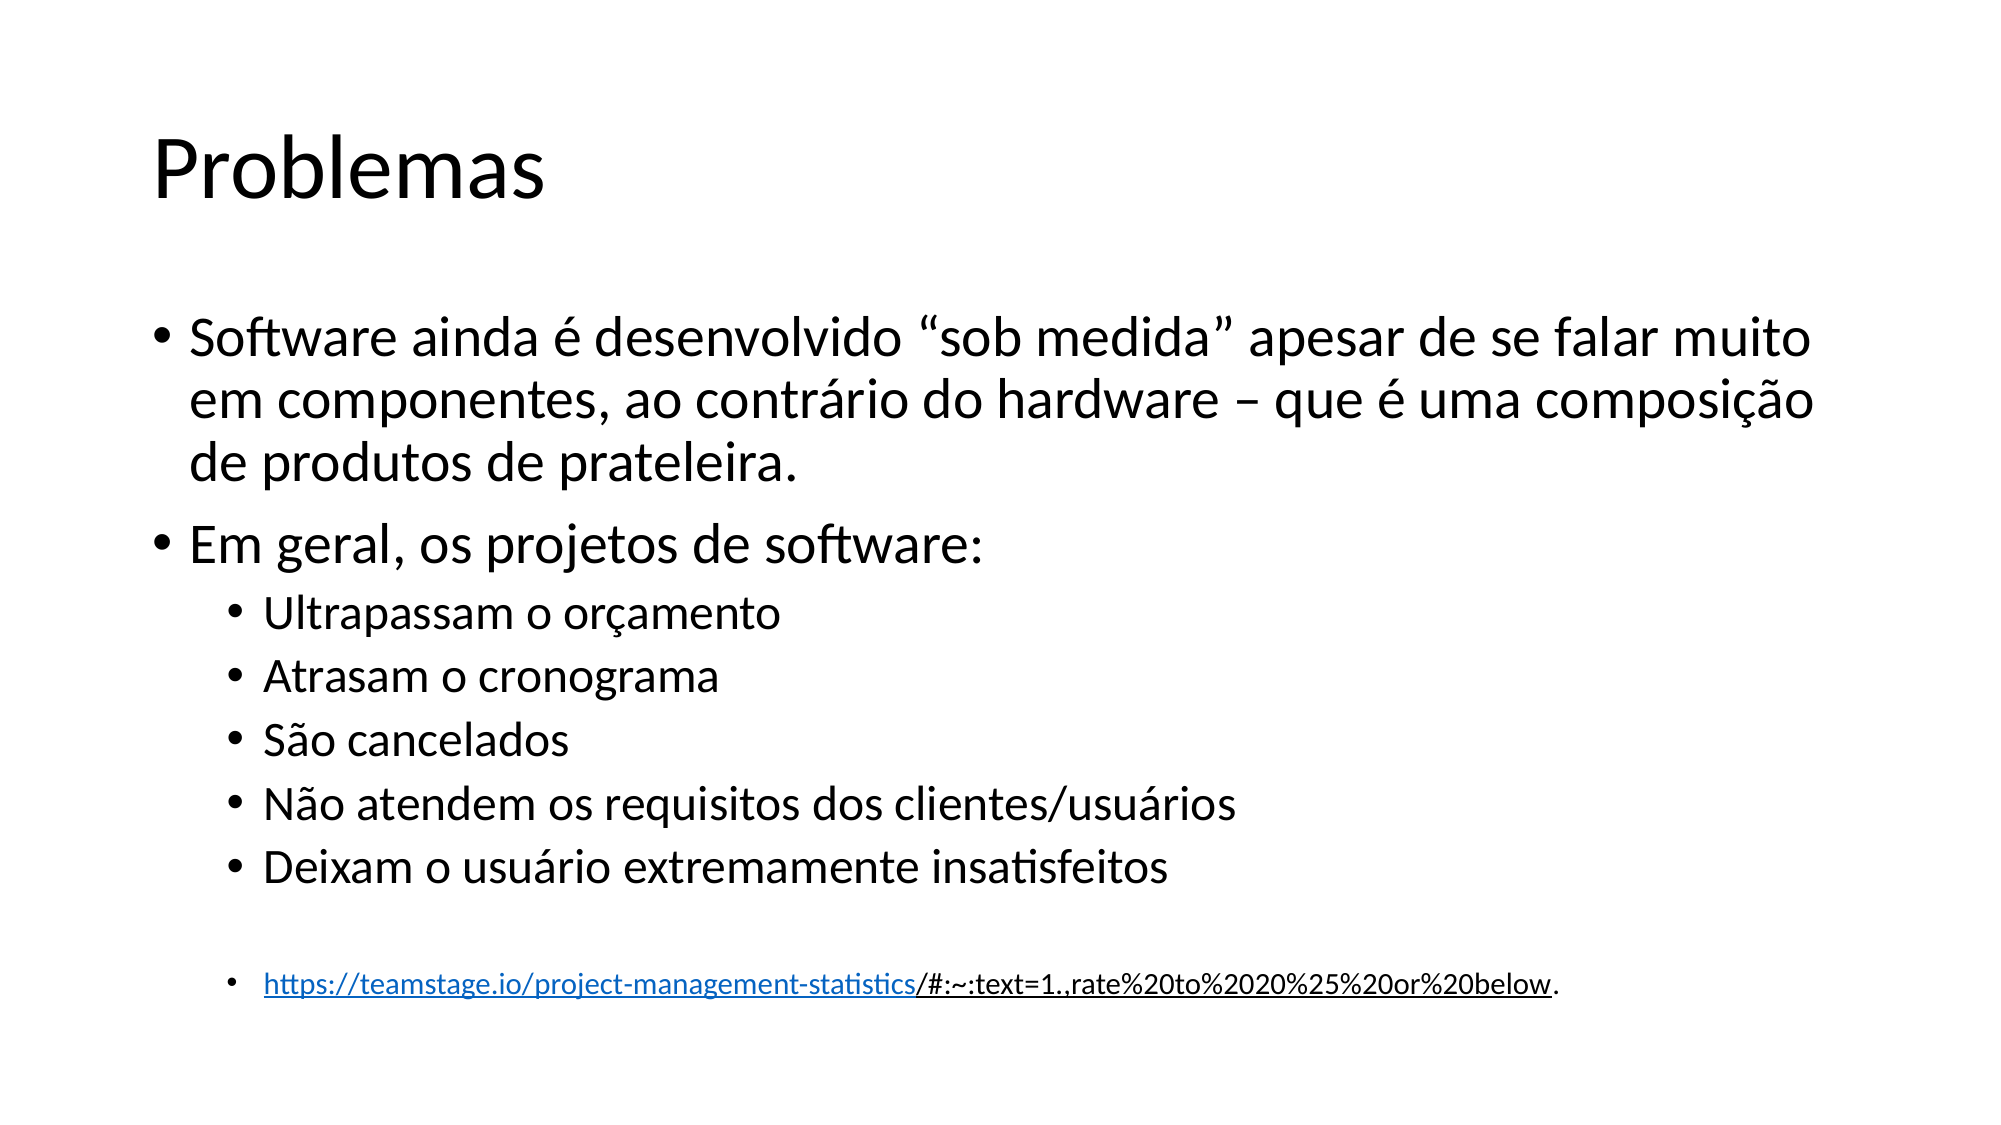

# Problemas
Software ainda é desenvolvido “sob medida” apesar de se falar muito em componentes, ao contrário do hardware – que é uma composição de produtos de prateleira.
Em geral, os projetos de software:
Ultrapassam o orçamento
Atrasam o cronograma
São cancelados
Não atendem os requisitos dos clientes/usuários
Deixam o usuário extremamente insatisfeitos

https://teamstage.io/project-management-statistics/#:~:text=1.,rate%20to%2020%25%20or%20below.